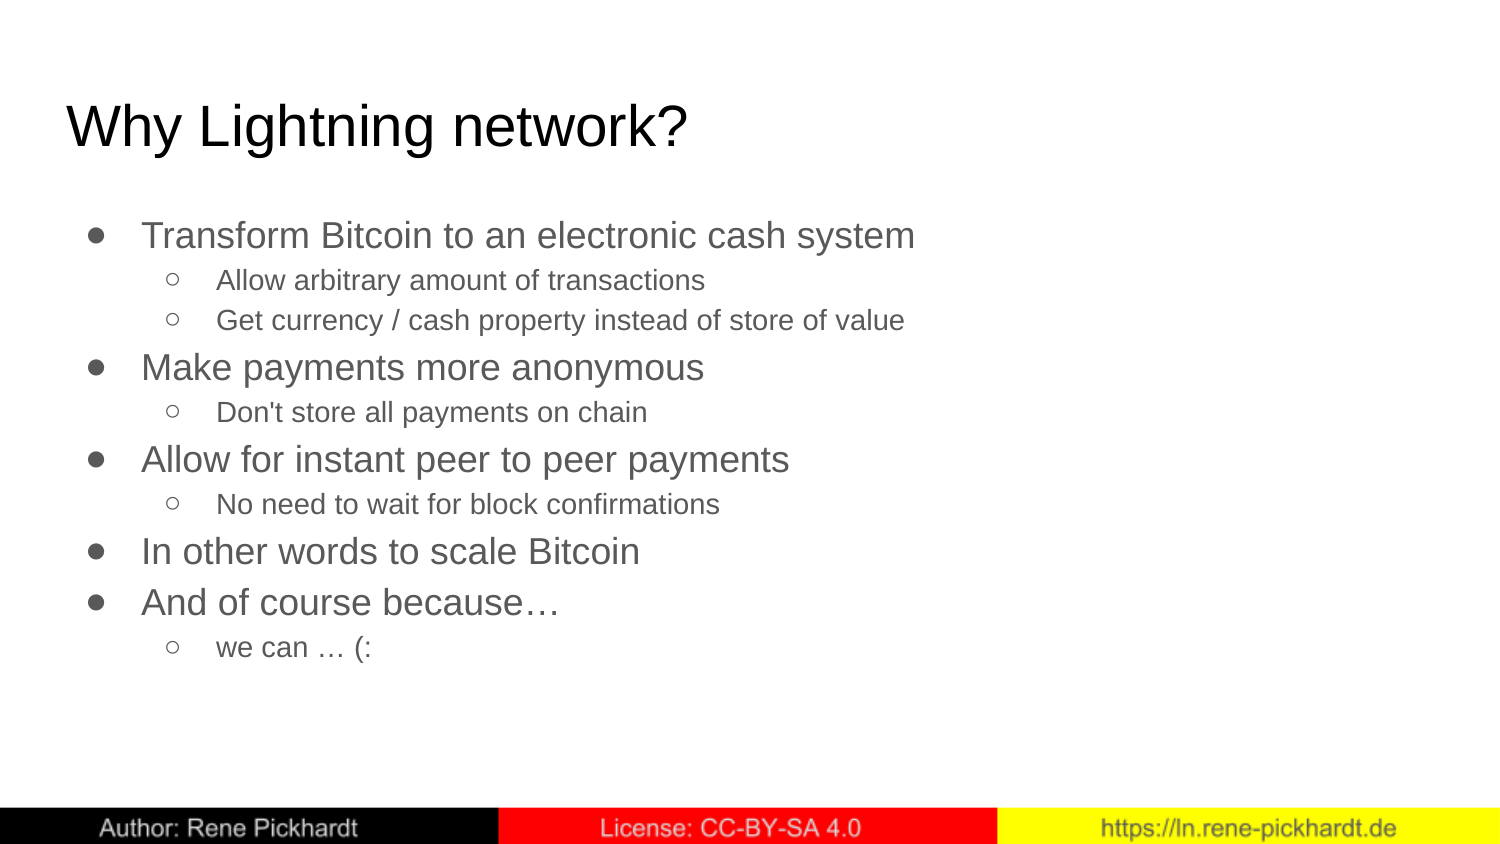

# Why Lightning network?
Transform Bitcoin to an electronic cash system
Allow arbitrary amount of transactions
Get currency / cash property instead of store of value
Make payments more anonymous
Don't store all payments on chain
Allow for instant peer to peer payments
No need to wait for block confirmations
In other words to scale Bitcoin
And of course because…
we can … (: